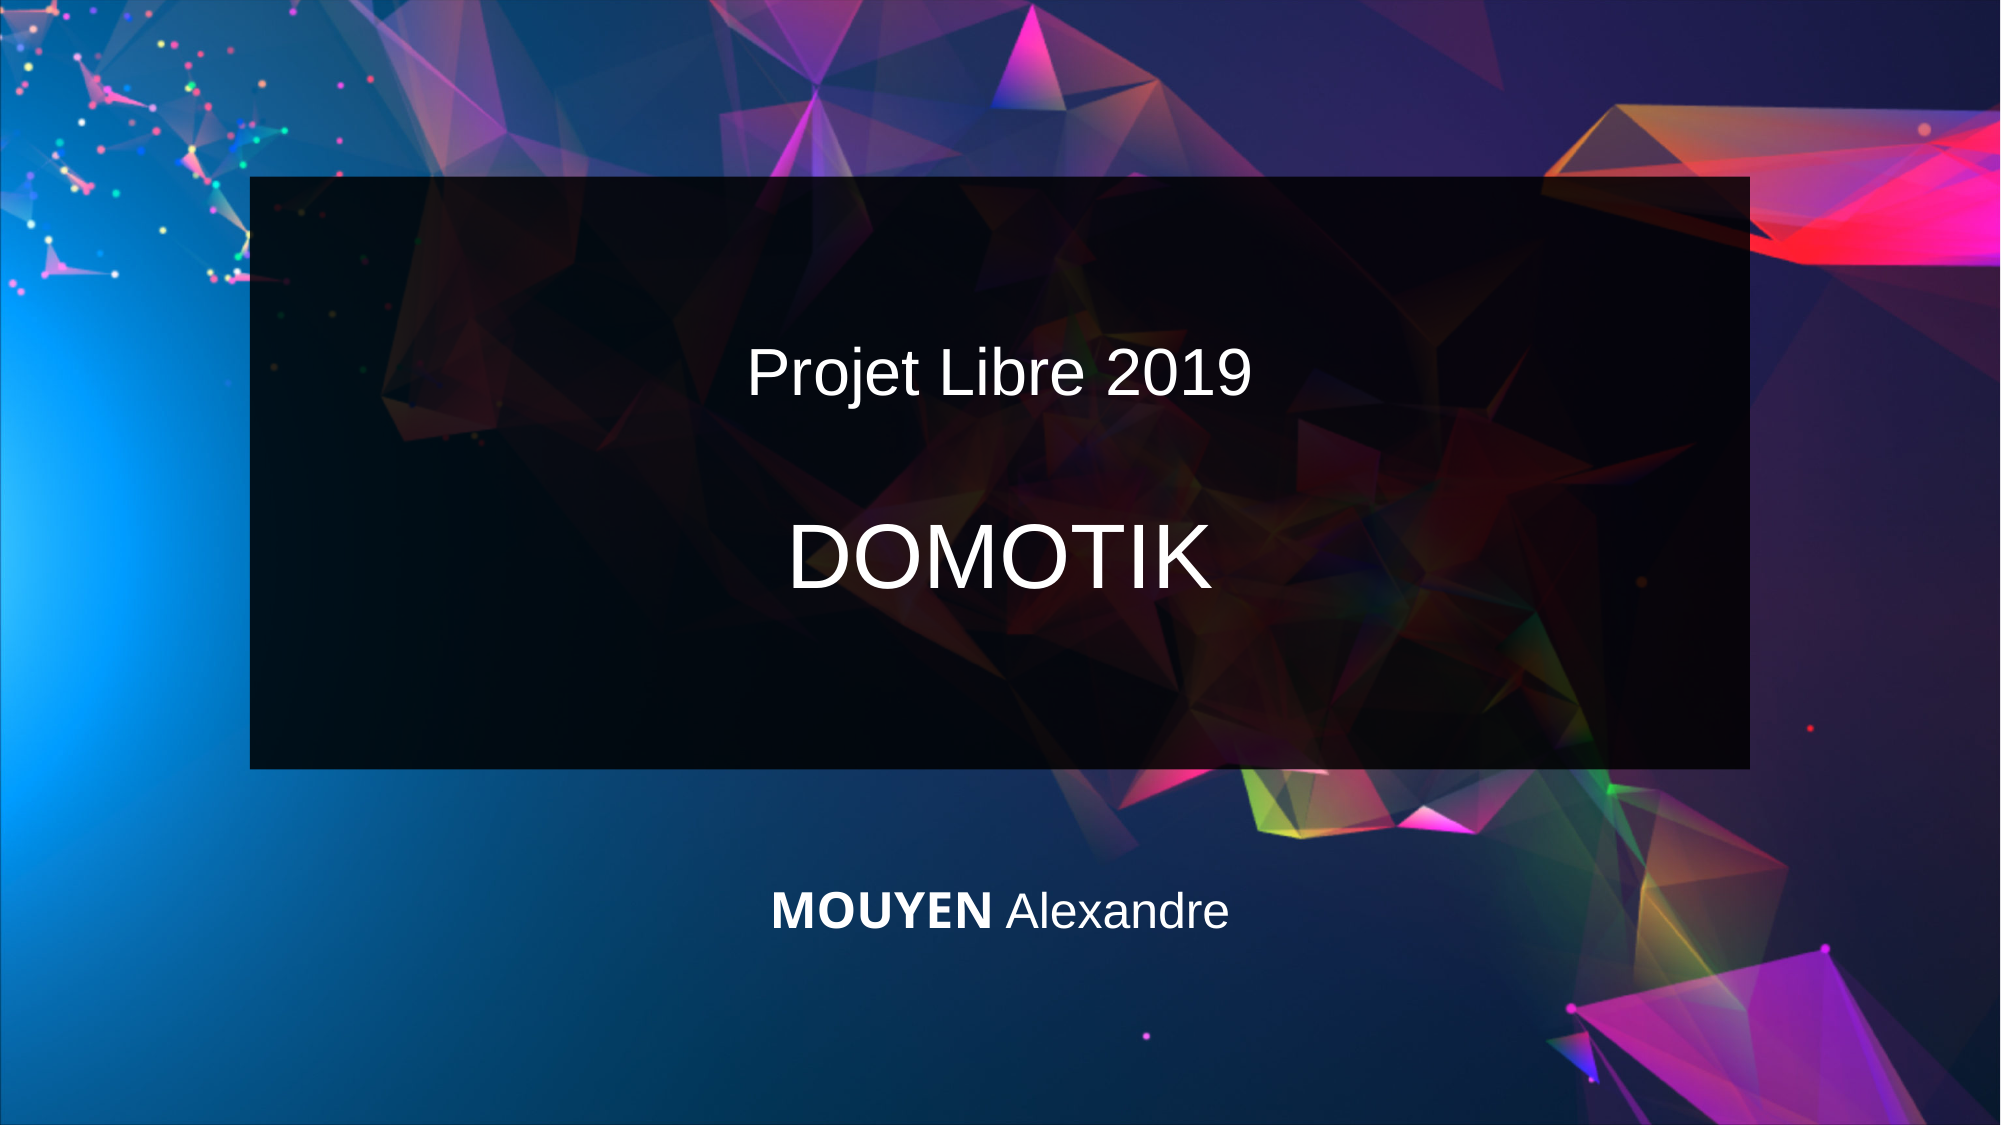

# Projet Libre 2019 DOMOTIK
MOUYEN Alexandre